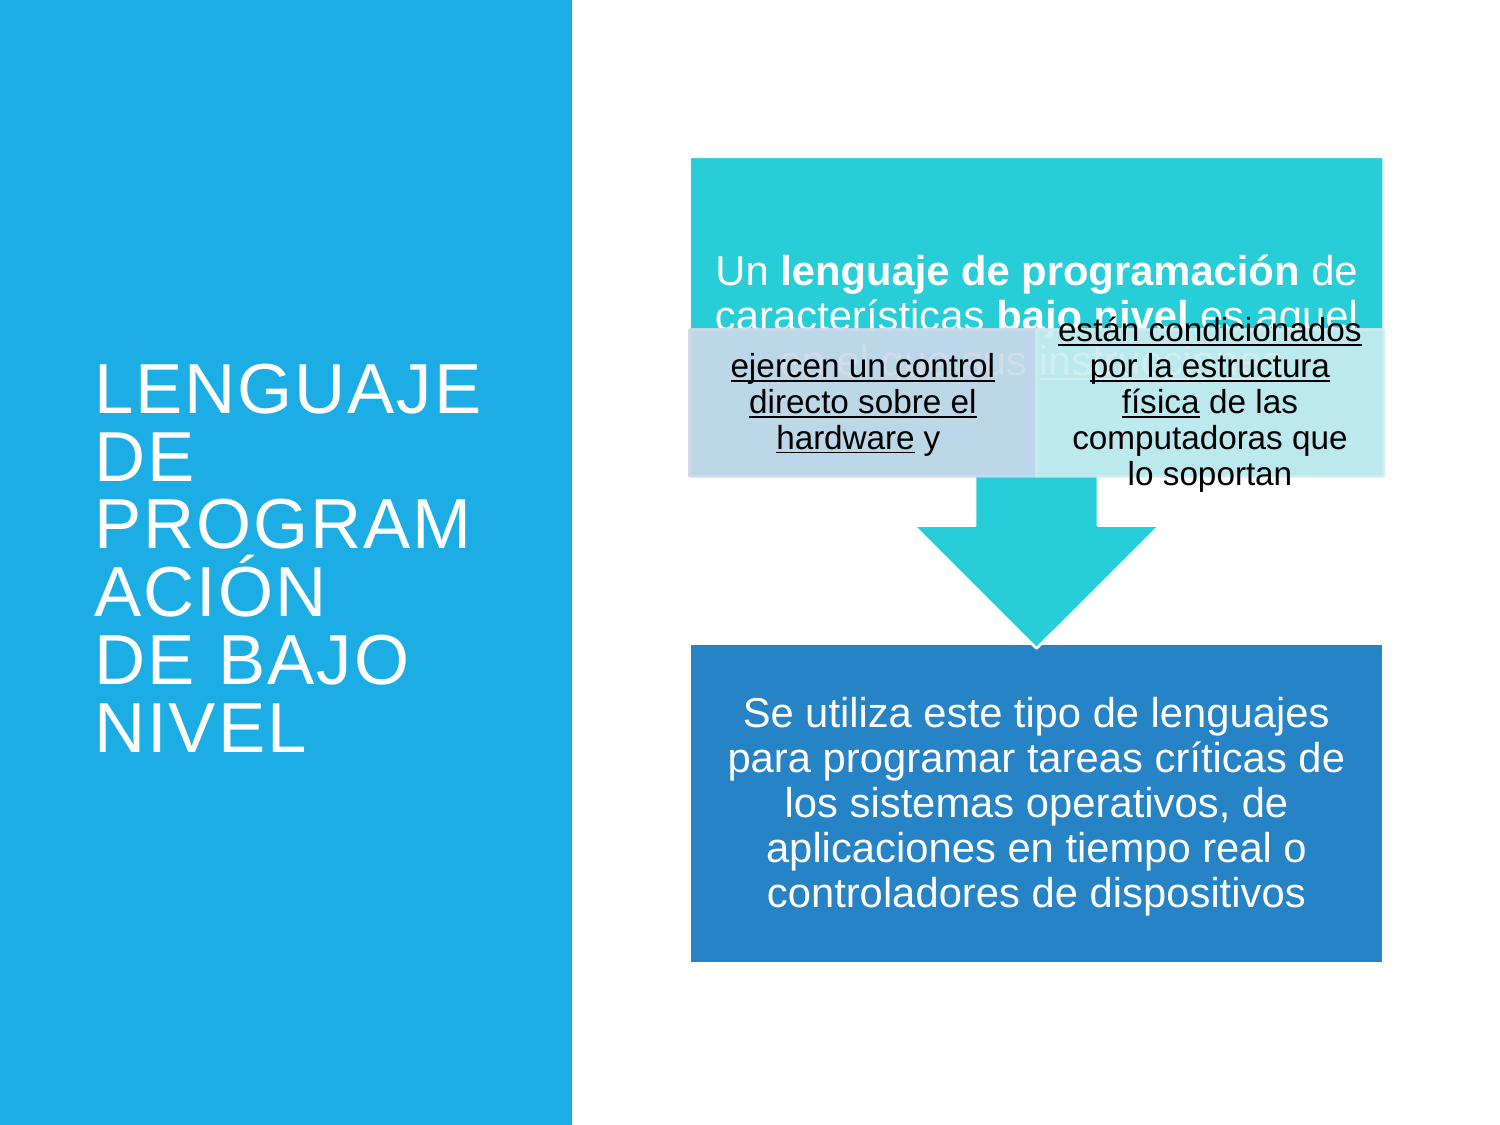

# Lenguaje de Programación de bajo nivel
Se utiliza este tipo de lenguajes para programar tareas críticas de los sistemas operativos, de aplicaciones en tiempo real o controladores de dispositivos
Un lenguaje de programación de características bajo nivel es aquel en el que sus instrucciones
ejercen un control directo sobre el hardware y
están condicionados por la estructura física de las computadoras que lo soportan